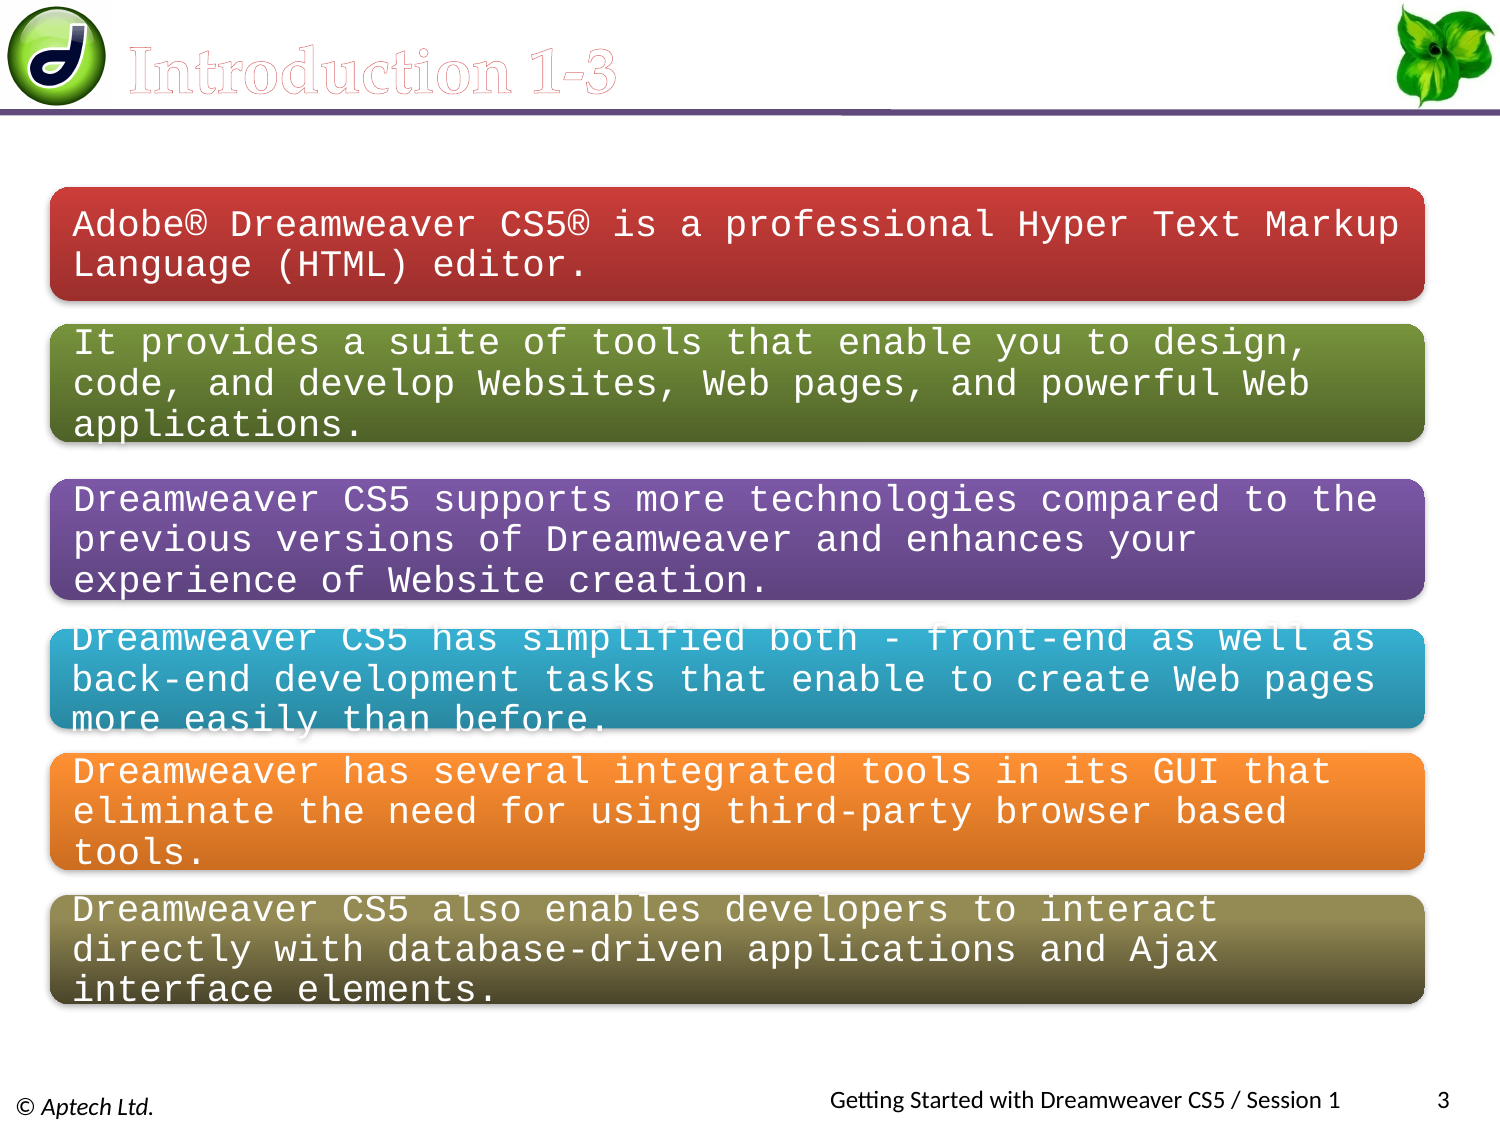

# Introduction 1-3
Adobe® Dreamweaver CS5® is a professional Hyper Text Markup Language (HTML) editor.
It provides a suite of tools that enable you to design, code, and develop Websites, Web pages, and powerful Web applications.
Dreamweaver CS5 supports more technologies compared to the previous versions of Dreamweaver and enhances your experience of Website creation.
Dreamweaver CS5 has simplified both - front-end as well as back-end development tasks that enable to create Web pages more easily than before.
Dreamweaver has several integrated tools in its GUI that eliminate the need for using third-party browser based tools.
Dreamweaver CS5 also enables developers to interact directly with database-driven applications and Ajax interface elements.
Getting Started with Dreamweaver CS5 / Session 1
3